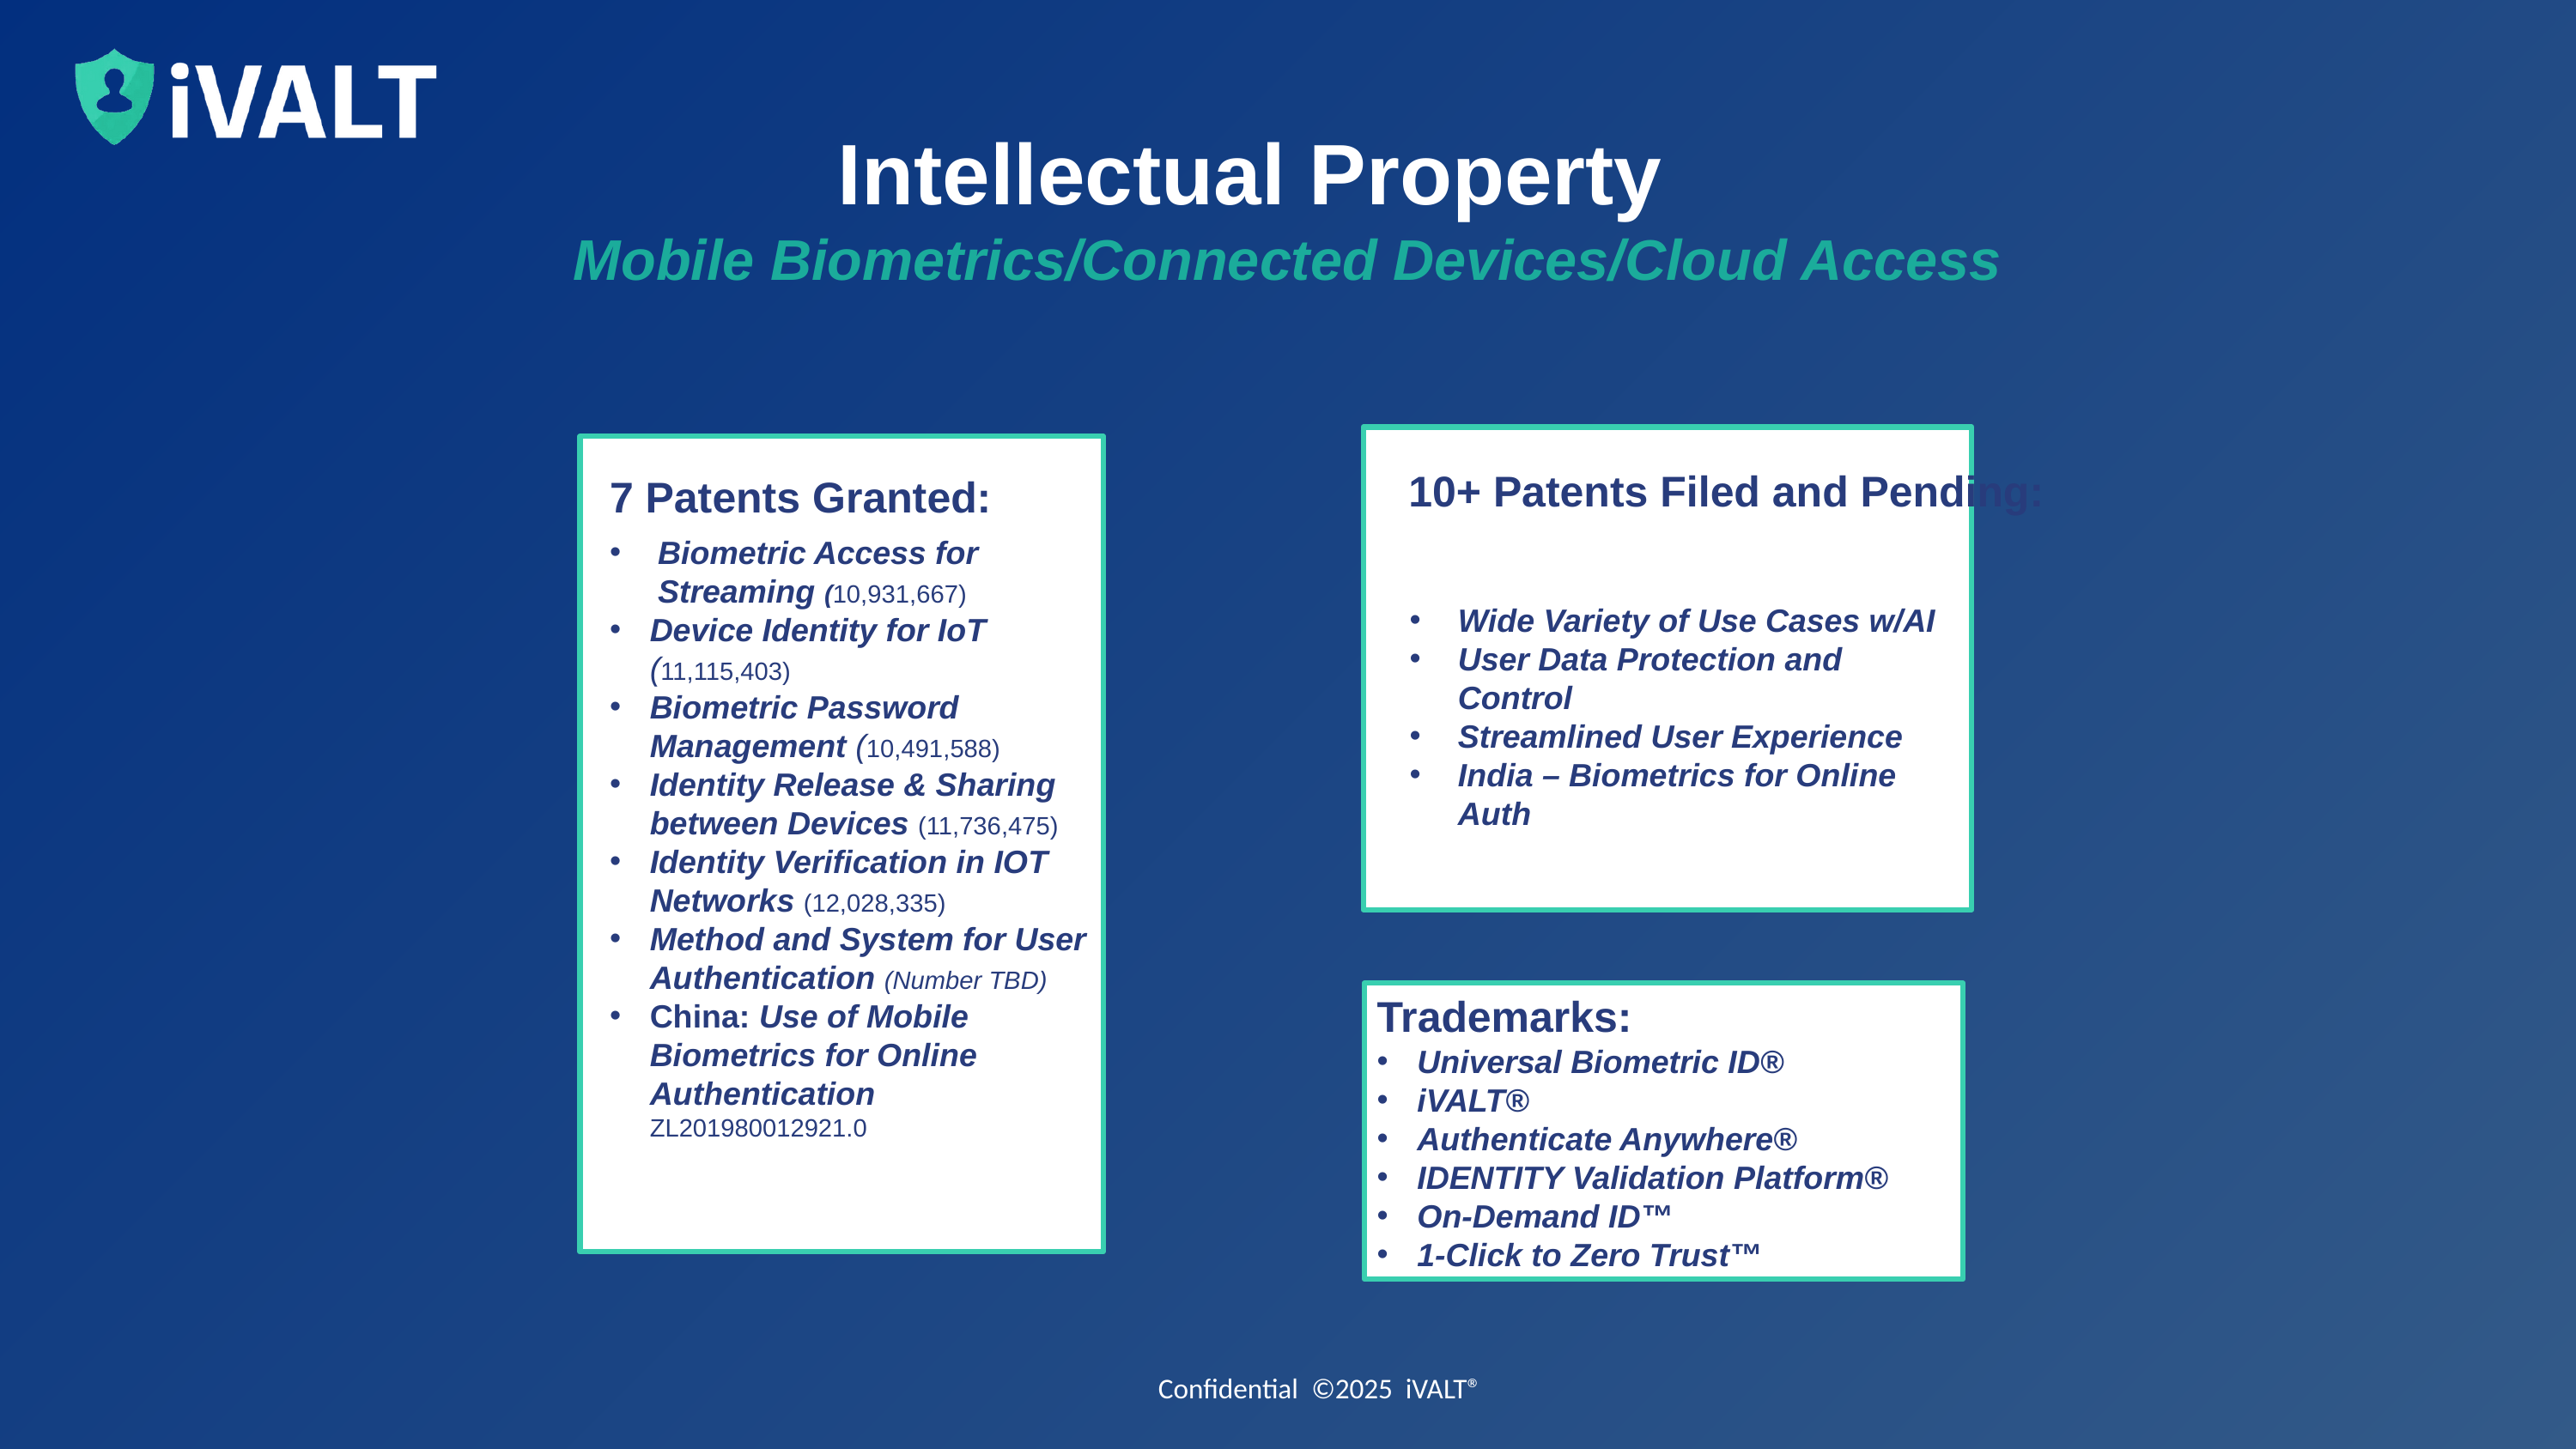

Intellectual Property
Mobile Biometrics/Connected Devices/Cloud Access

10+ Patents Filed and Pending:
Wide Variety of Use Cases w/AI
User Data Protection and Control
Streamlined User Experience
India – Biometrics for Online Auth

7 Patents Granted:
Biometric Access for Streaming (10,931,667)
Device Identity for IoT (11,115,403)
Biometric Password Management (10,491,588)
Identity Release & Sharing between Devices (11,736,475)
Identity Verification in IOT Networks (12,028,335)
Method and System for User Authentication (Number TBD)
China: Use of Mobile Biometrics for Online Authentication ZL201980012921.0
Trademarks:
Universal Biometric ID®
iVALT®
Authenticate Anywhere®
IDENTITY Validation Platform®
On-Demand ID™
1-Click to Zero Trust™
Confidential  ©2025  iVALT®